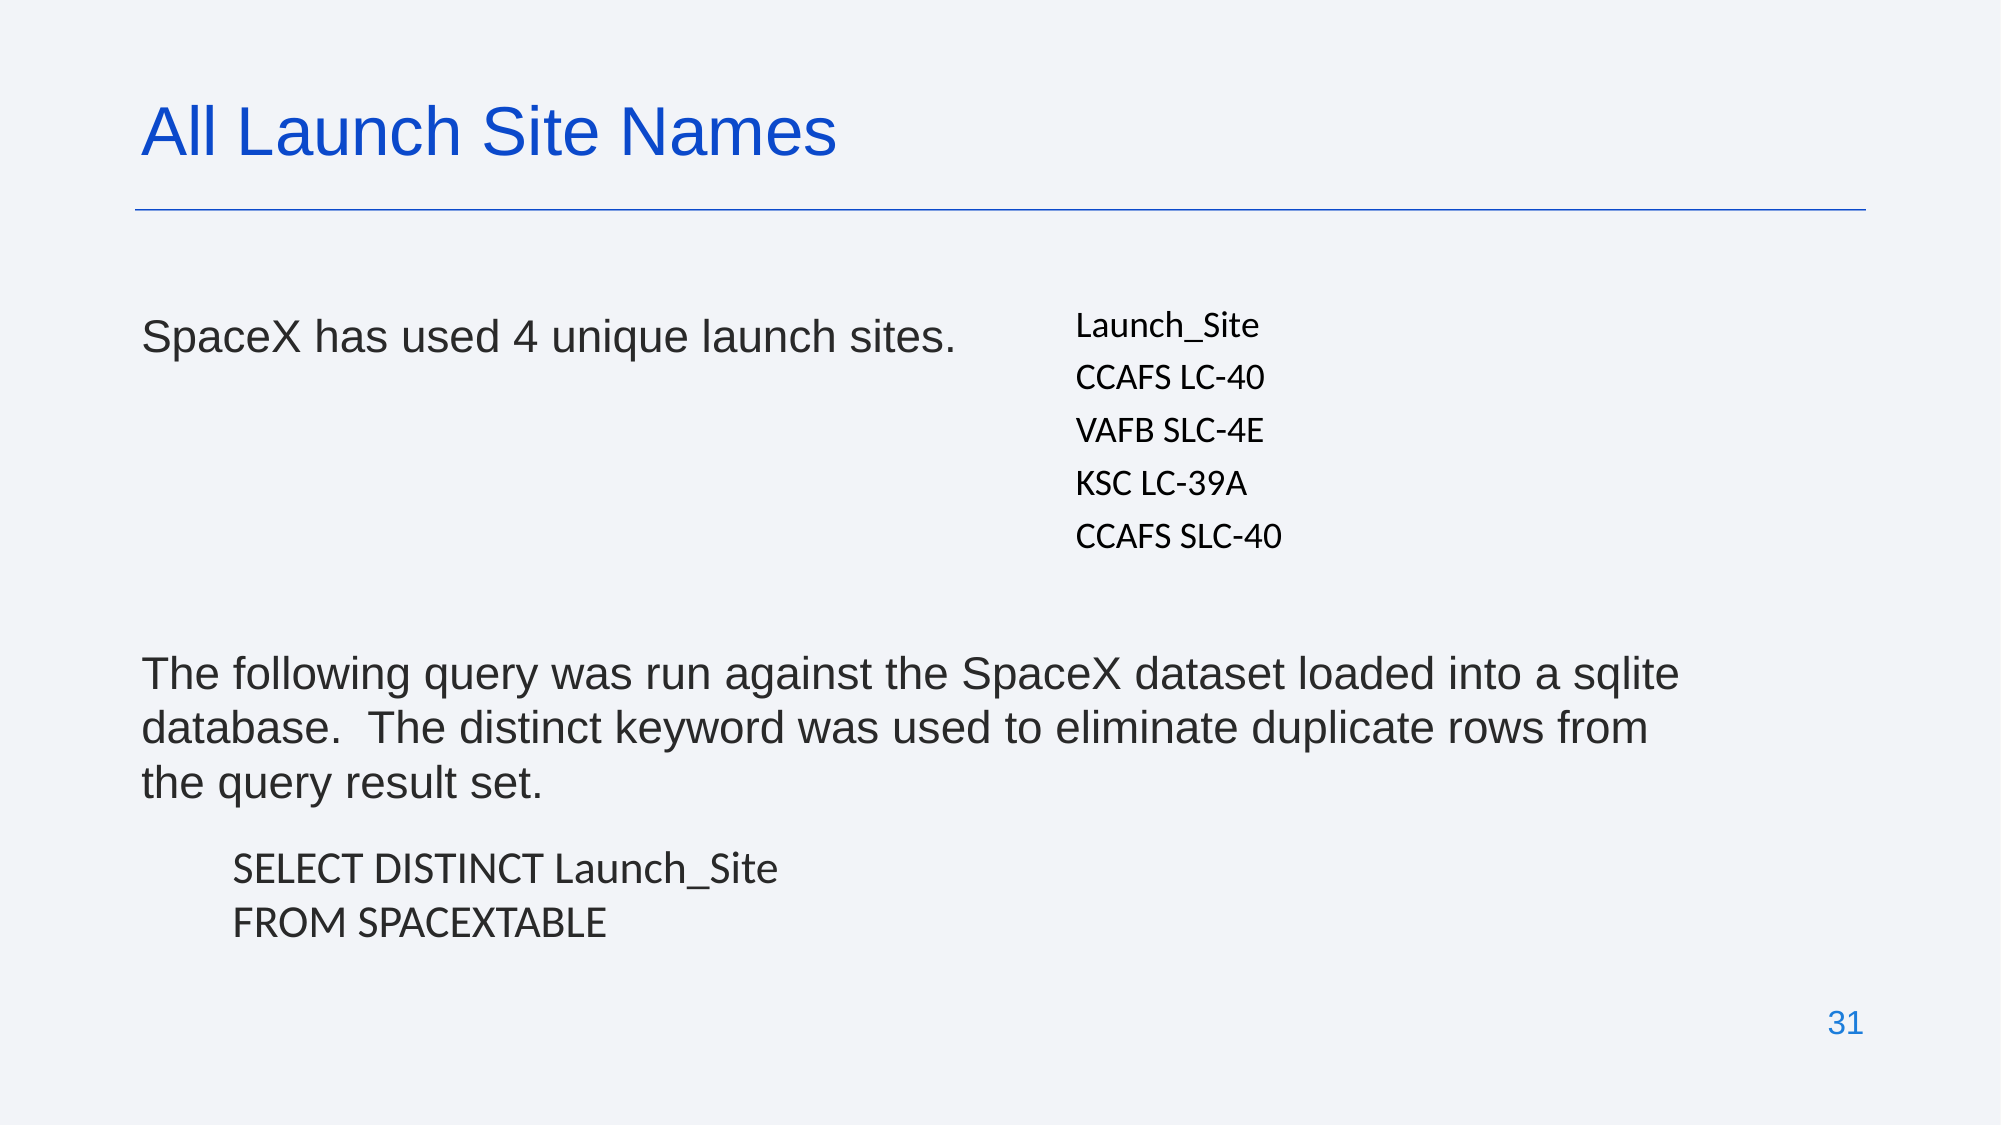

All Launch Site Names
SpaceX has used 4 unique launch sites.

The following query was run against the SpaceX dataset loaded into a sqlite database.  The distinct keyword was used to eliminate duplicate rows from the query result set.
  SELECT DISTINCT Launch_Site
  FROM SPACEXTABLE

| Launch\_Site |
| --- |
| CCAFS LC-40 |
| VAFB SLC-4E |
| KSC LC-39A |
| CCAFS SLC-40 |
31